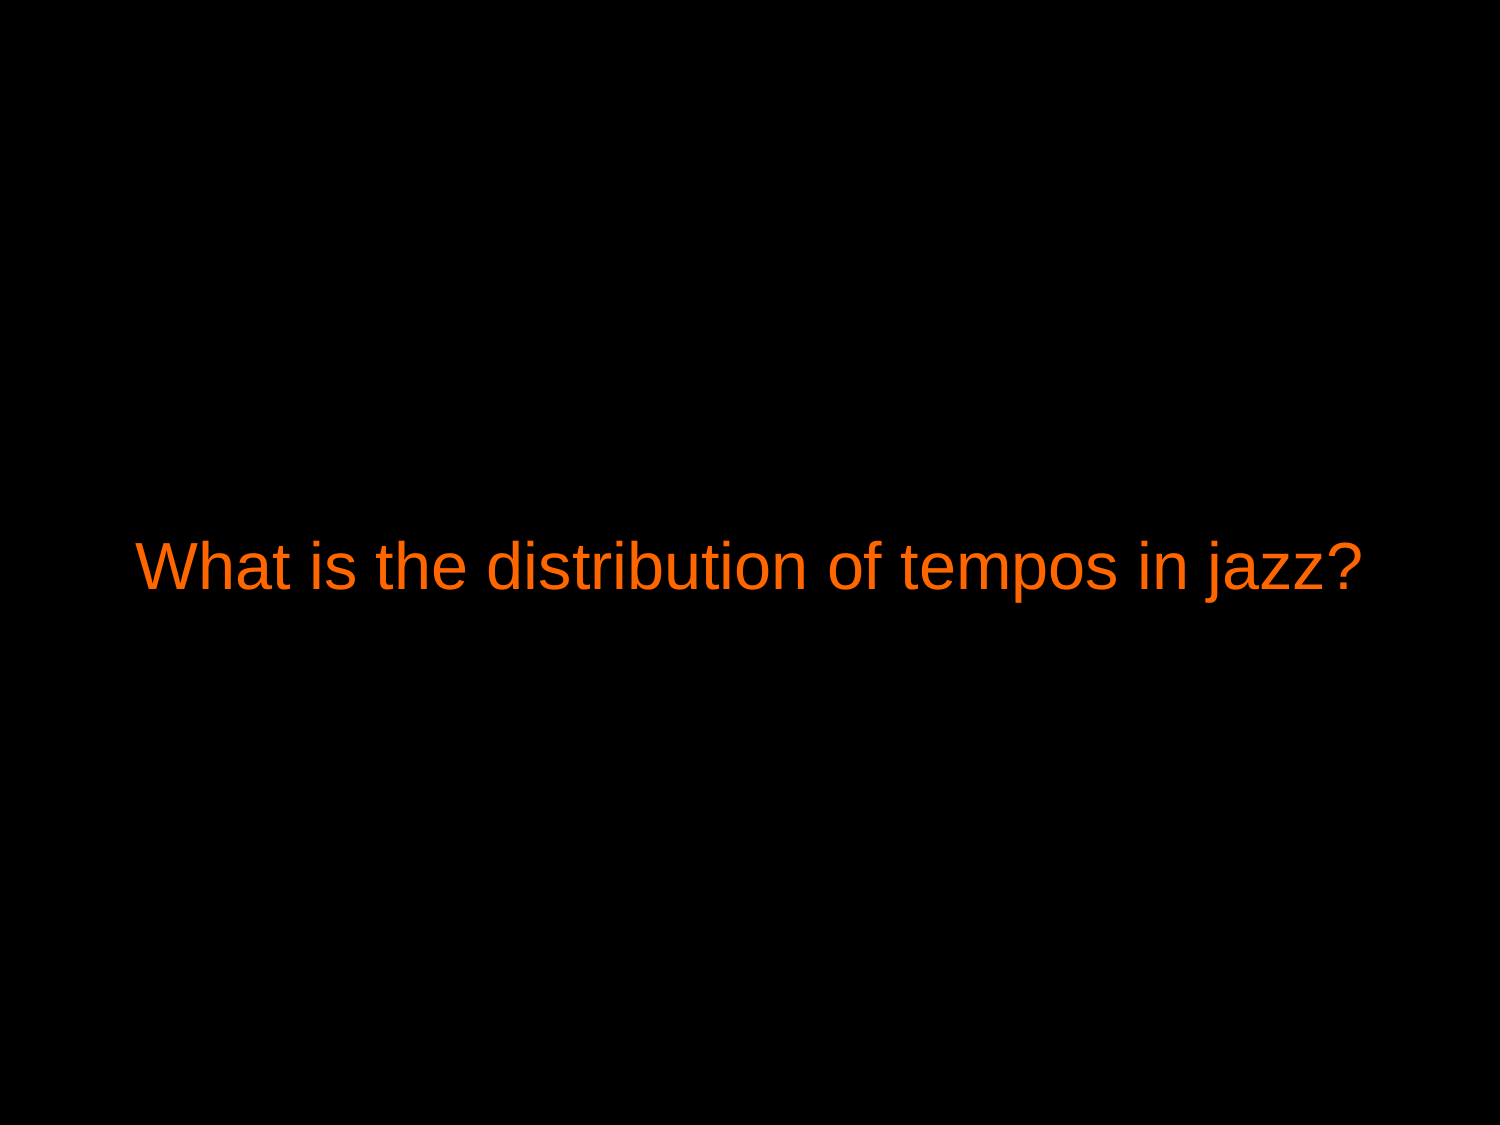

# What is the distribution of tempos in jazz?